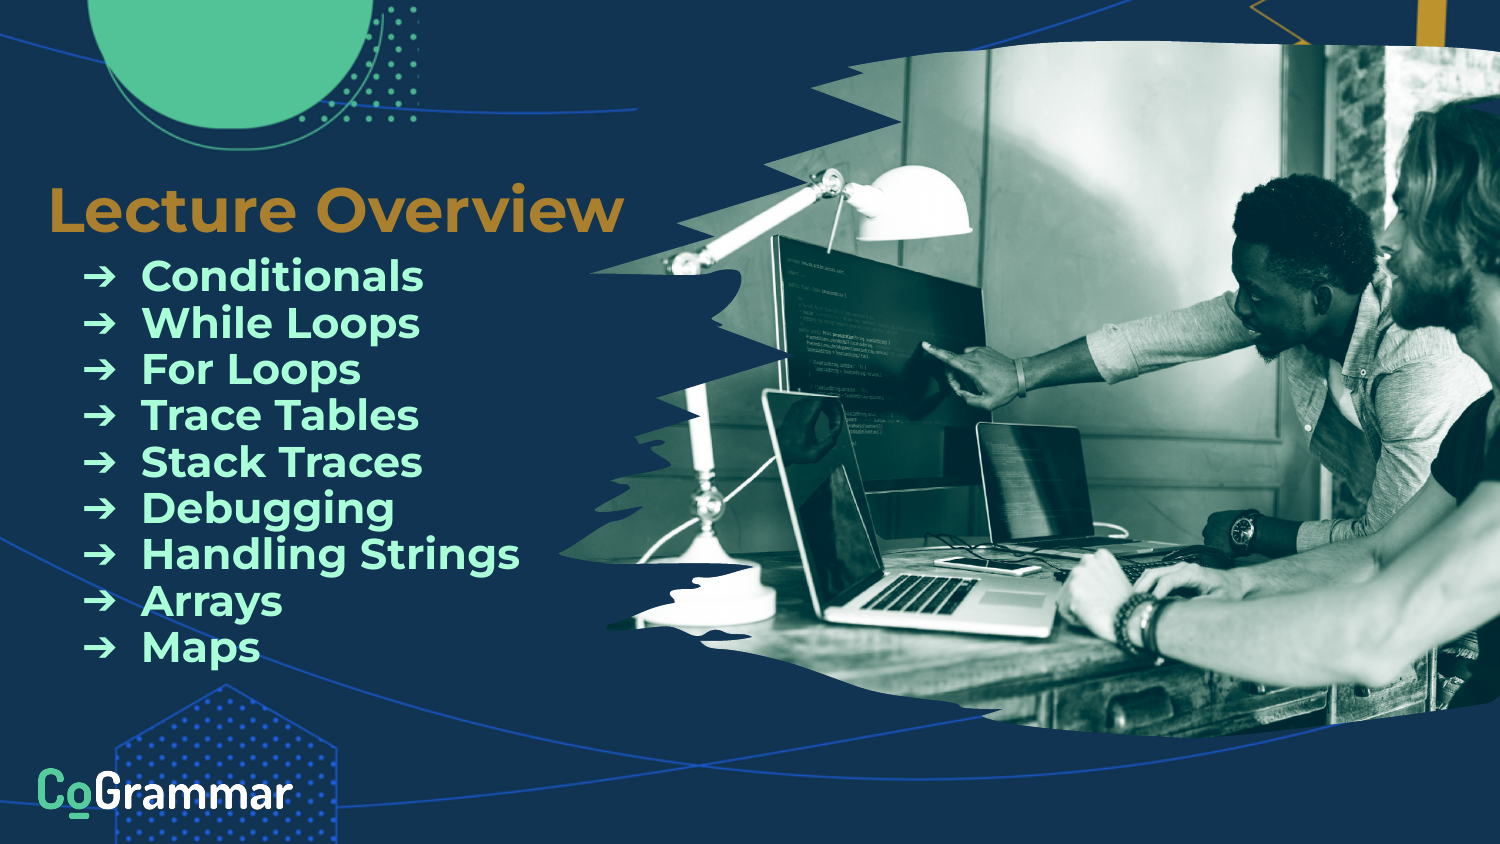

# Lecture Overview
Conditionals
While Loops
For Loops
Trace Tables
Stack Traces
Debugging
Handling Strings
Arrays
Maps